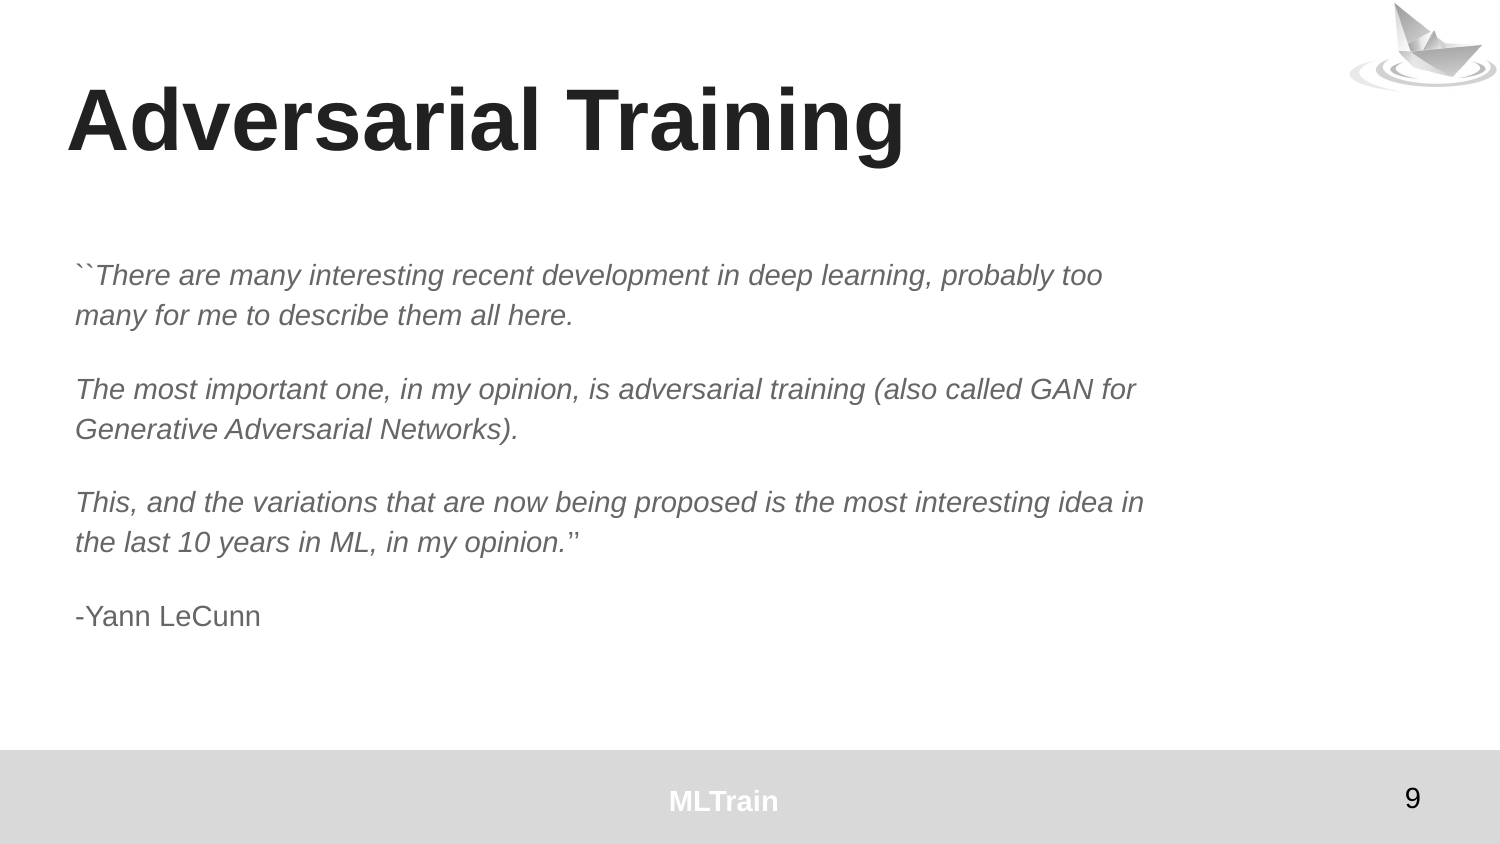

# Adversarial Training
``There are many interesting recent development in deep learning, probably too many for me to describe them all here.
The most important one, in my opinion, is adversarial training (also called GAN for Generative Adversarial Networks).
This, and the variations that are now being proposed is the most interesting idea in the last 10 years in ML, in my opinion.’’
-Yann LeCunn

9